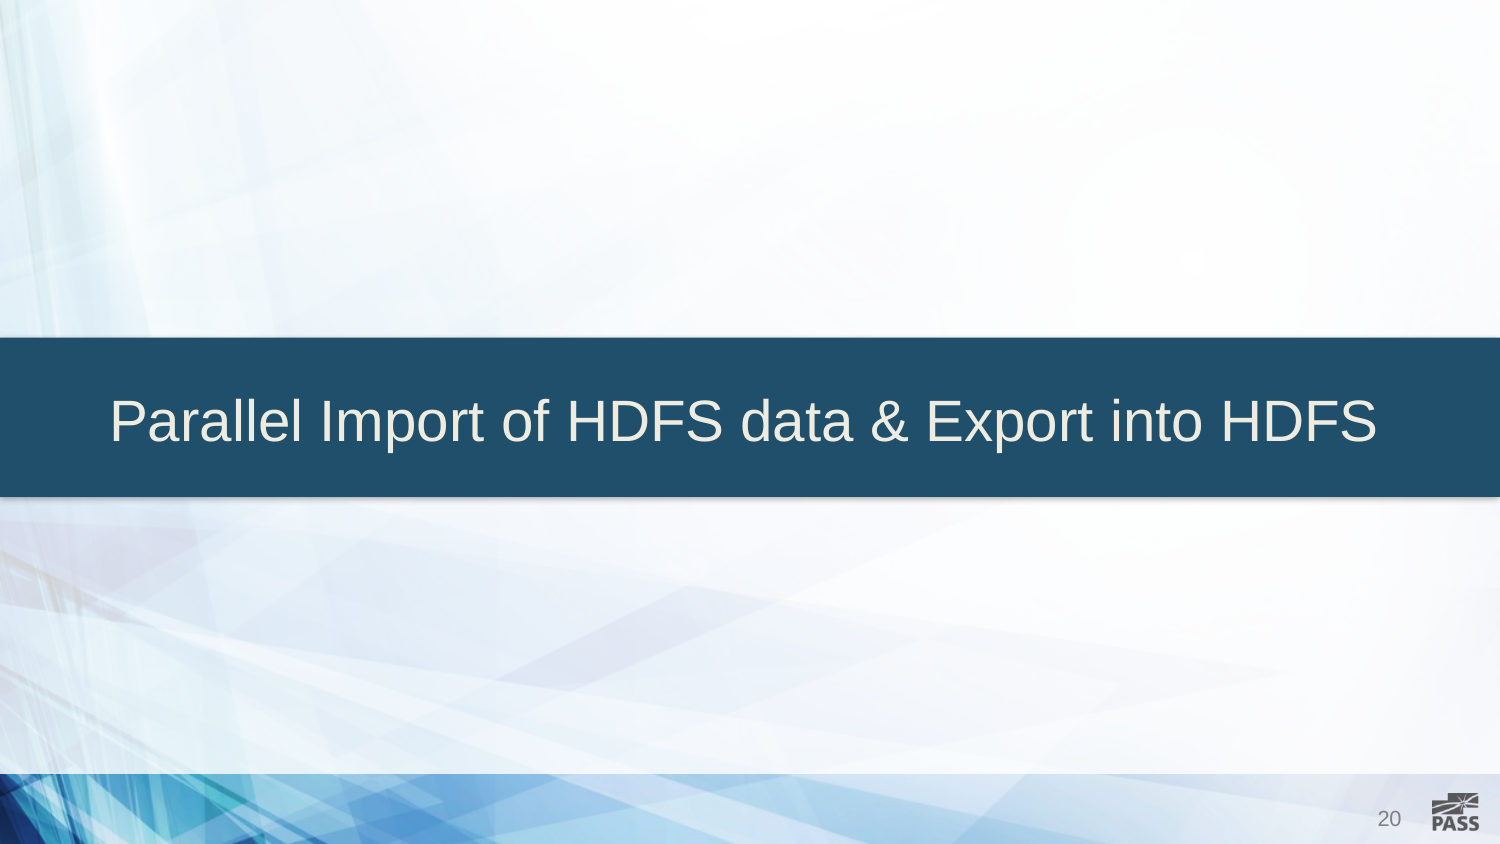

Parallel Import of HDFS data & Export into HDFS